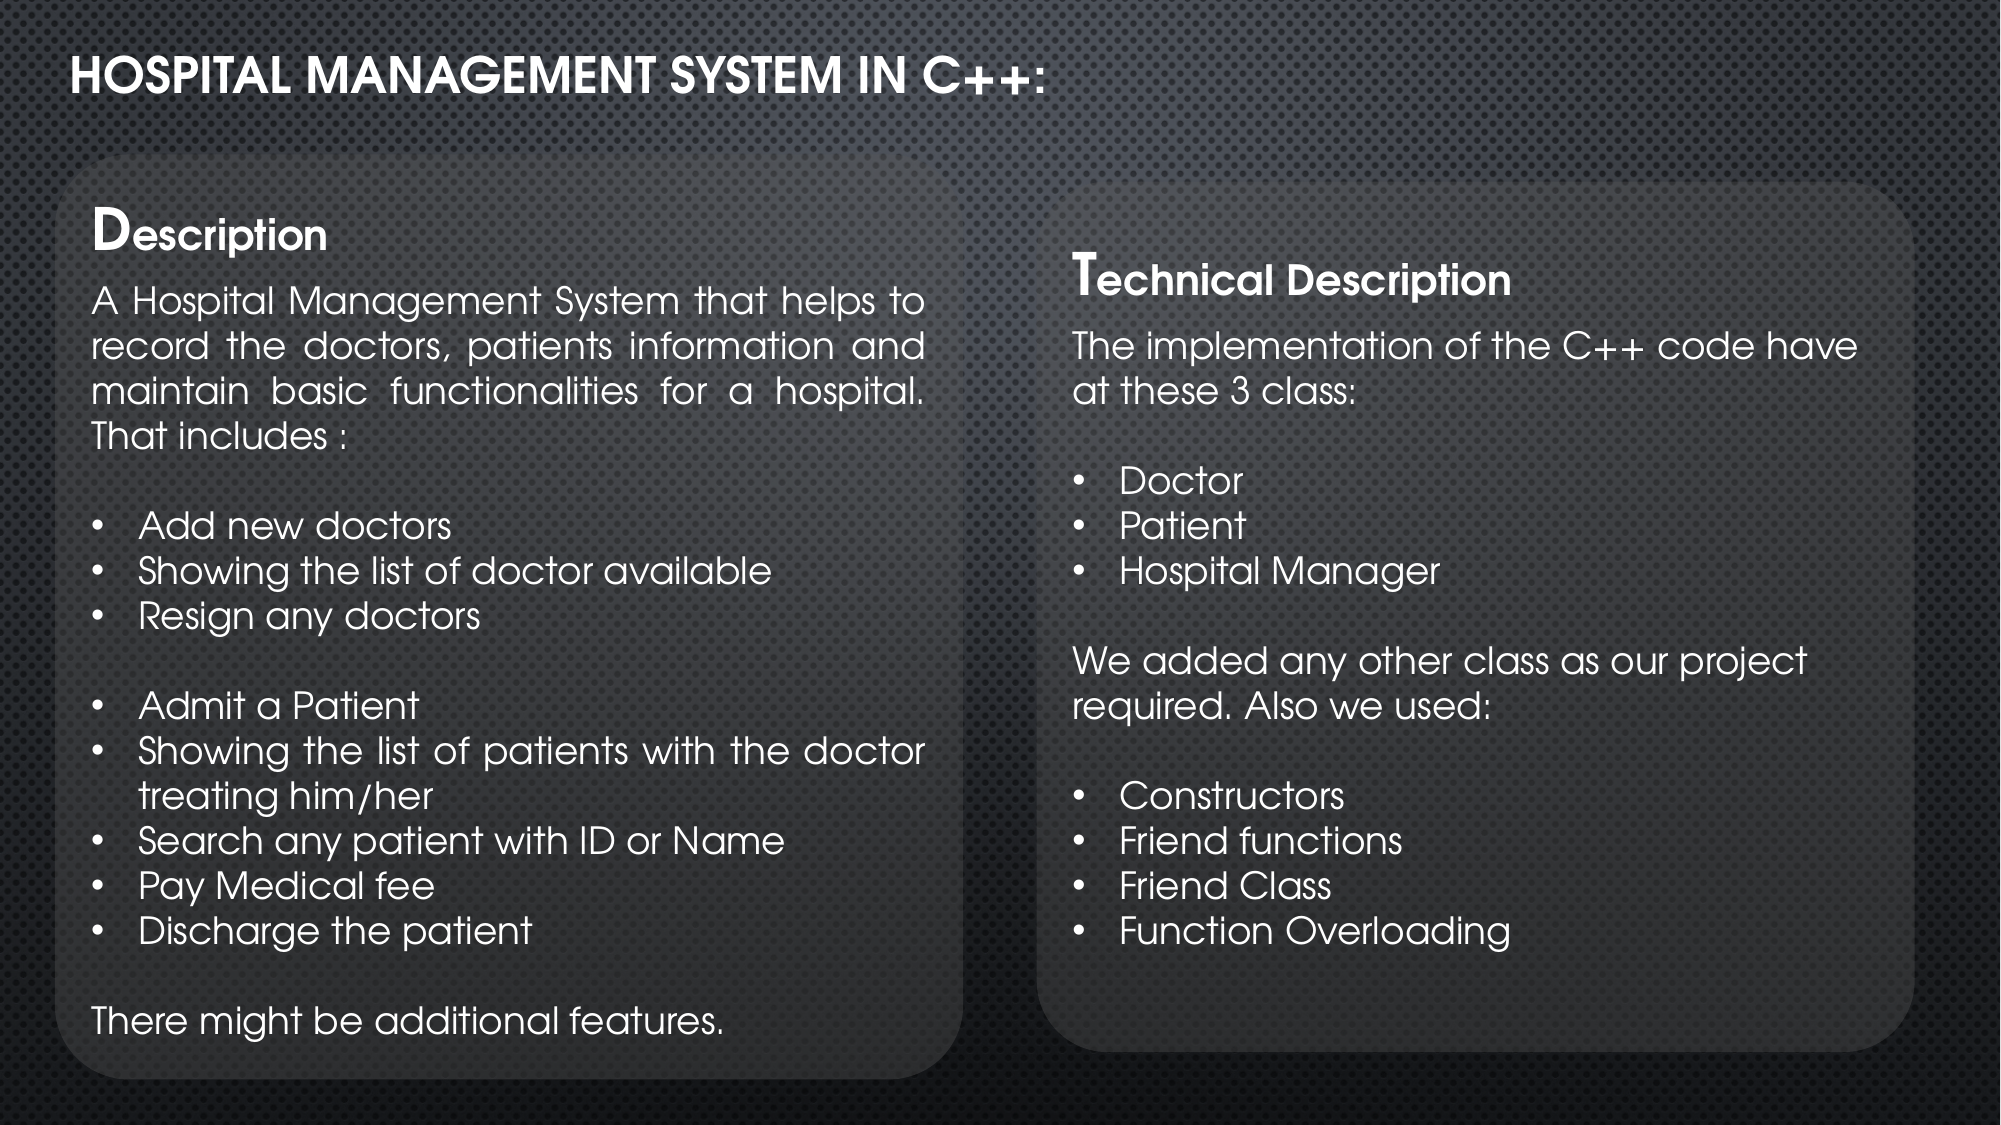

# Hospital Management System in C++:
Description

A Hospital Management System that helps to record the doctors, patients information and maintain basic functionalities for a hospital. That includes :

Add new doctors
Showing the list of doctor available
Resign any doctors

Admit a Patient
Showing the list of patients with the doctor treating him/her
Search any patient with ID or Name
Pay Medical fee
Discharge the patient

There might be additional features.
Technical Description

The implementation of the C++ code have at these 3 class:

Doctor
Patient
Hospital Manager

We added any other class as our project required. Also we used:

Constructors
Friend functions
Friend Class
Function Overloading